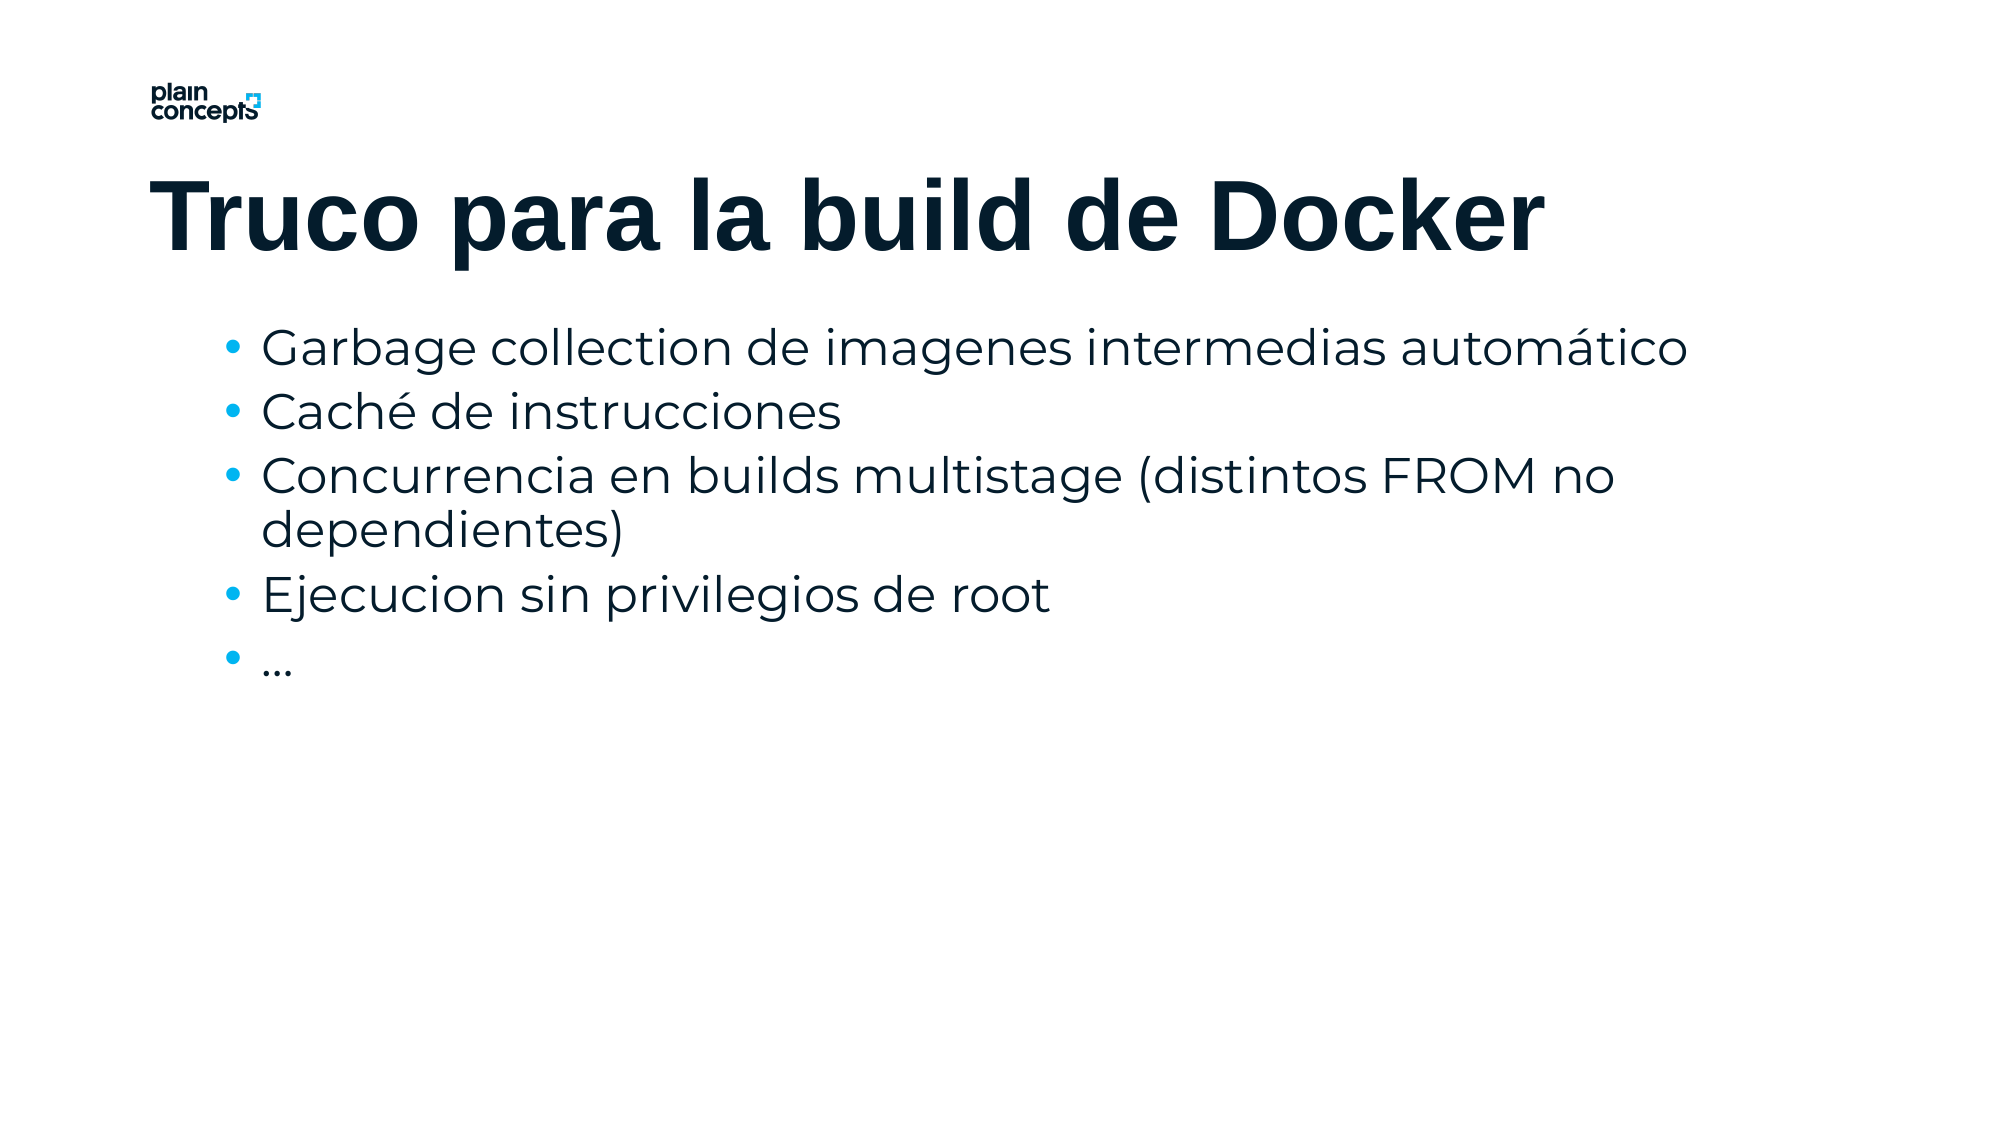

Truco para la build de Docker
Garbage collection de imagenes intermedias automático
Caché de instrucciones
Concurrencia en builds multistage (distintos FROM no dependientes)
Ejecucion sin privilegios de root
…